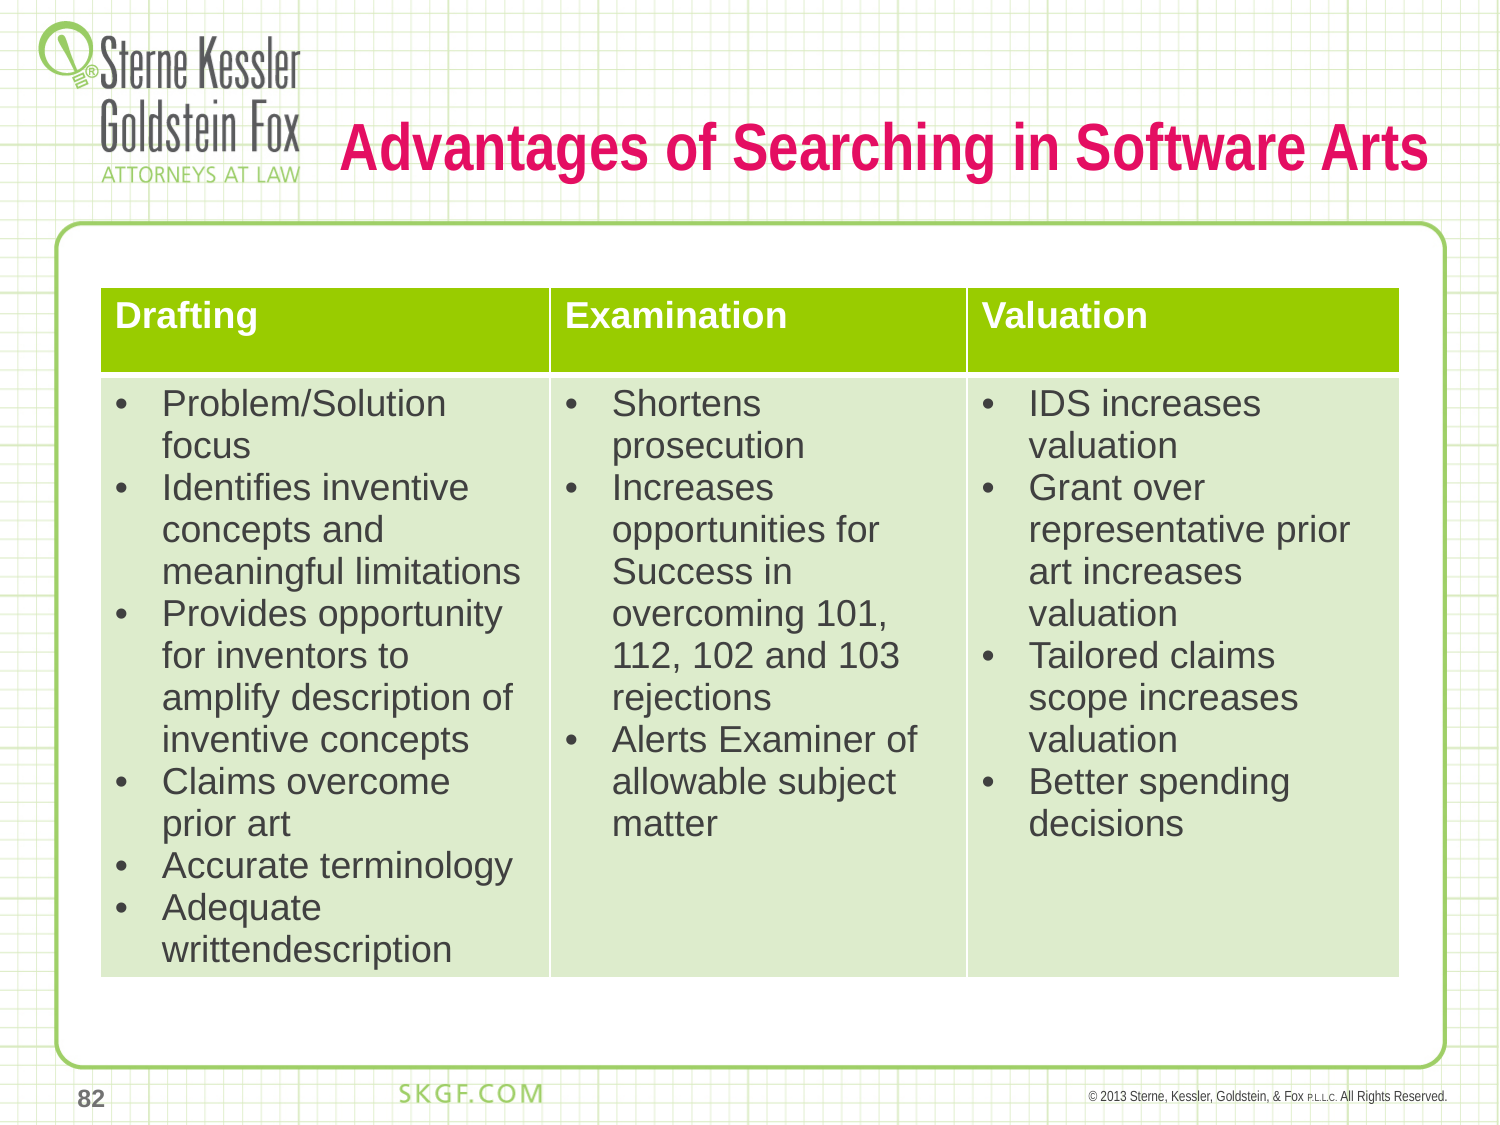

# Advantages of Searching in Software Arts
| Drafting | Examination | Valuation |
| --- | --- | --- |
| Problem/Solution focus Identifies inventive concepts and meaningful limitations Provides opportunity for inventors to amplify description of inventive concepts Claims overcome prior art Accurate terminology Adequate writtendescription | Shortens prosecution Increases opportunities for Success in overcoming 101, 112, 102 and 103 rejections Alerts Examiner of allowable subject matter | IDS increases valuation Grant over representative prior art increases valuation Tailored claims scope increases valuation Better spending decisions |
82